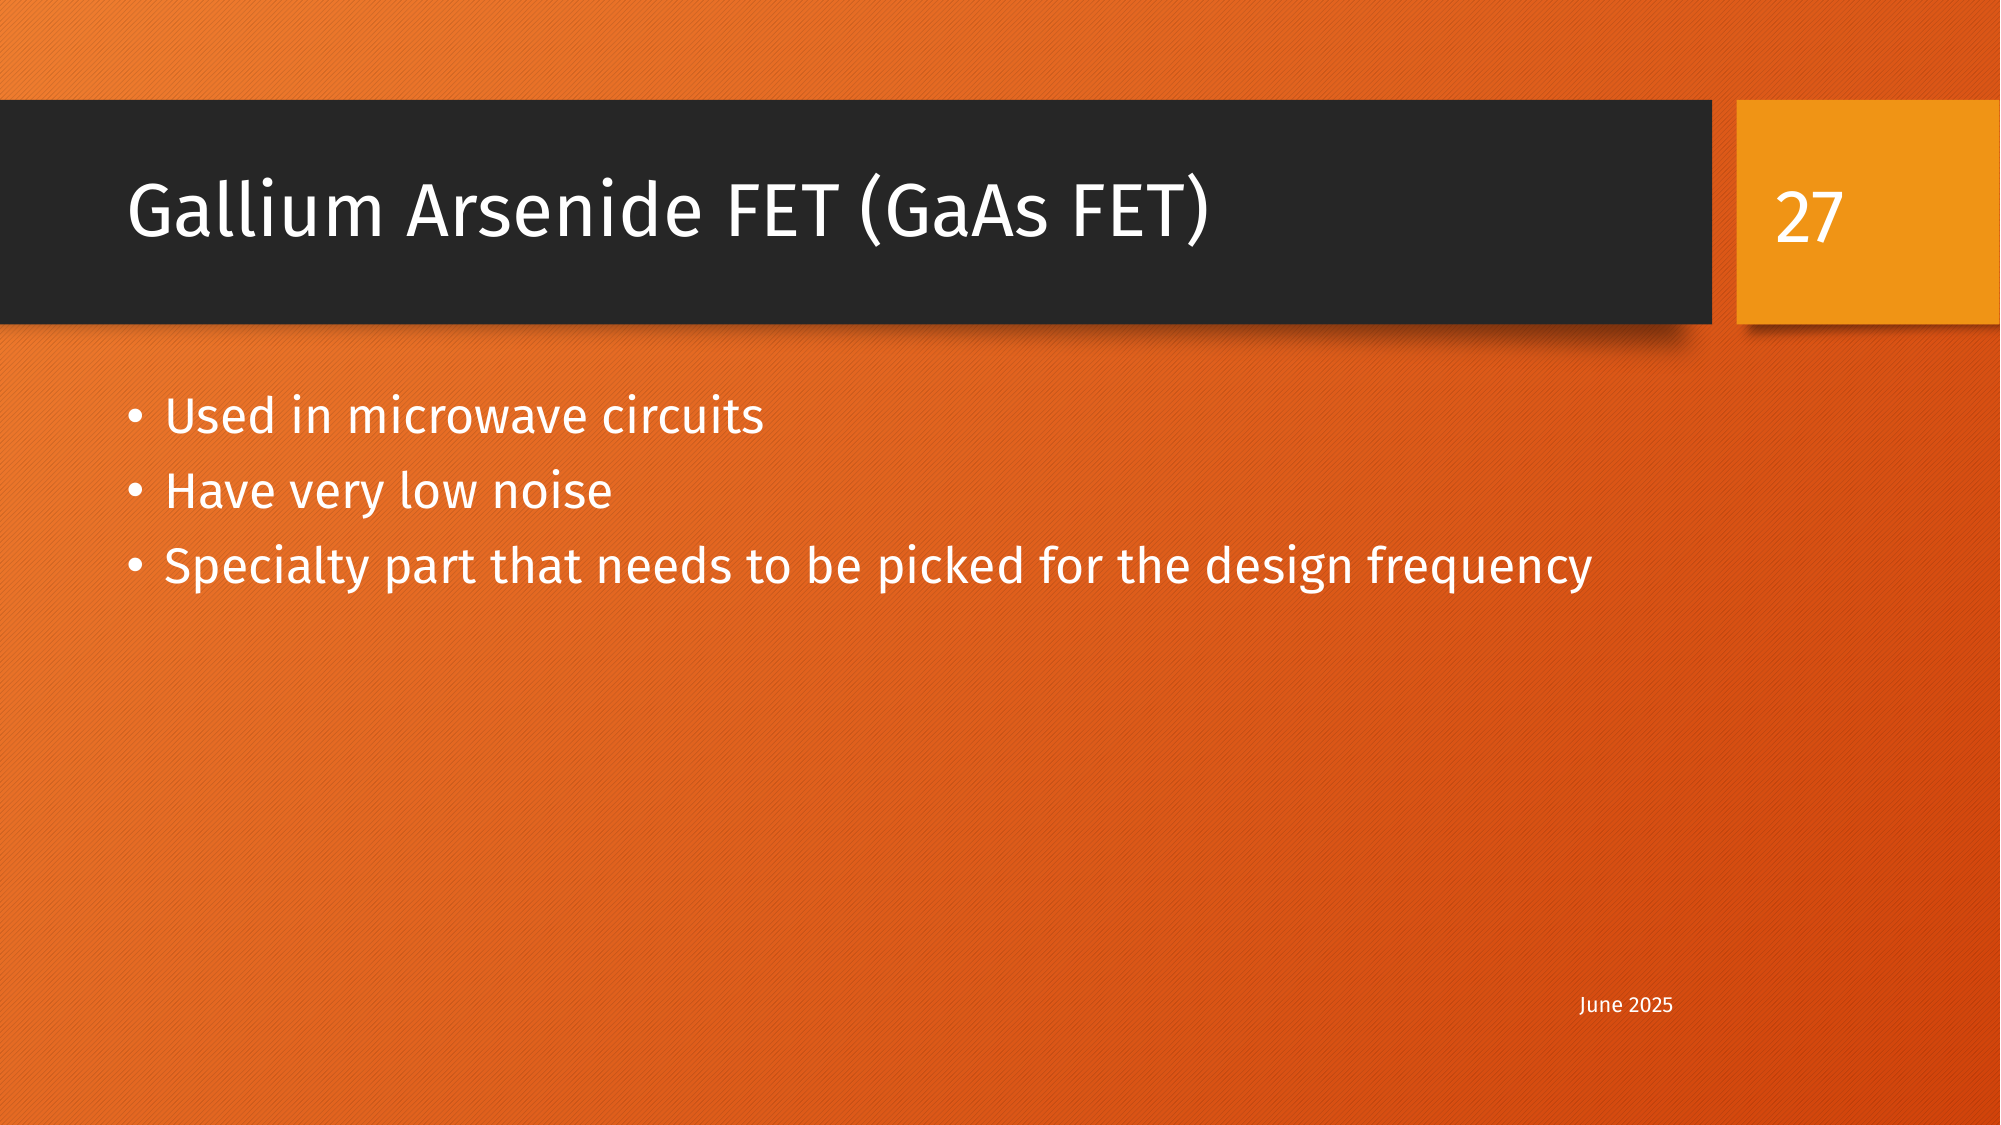

27
# Gallium Arsenide FET (GaAs FET)
Used in microwave circuits
Have very low noise
Specialty part that needs to be picked for the design frequency
June 2025